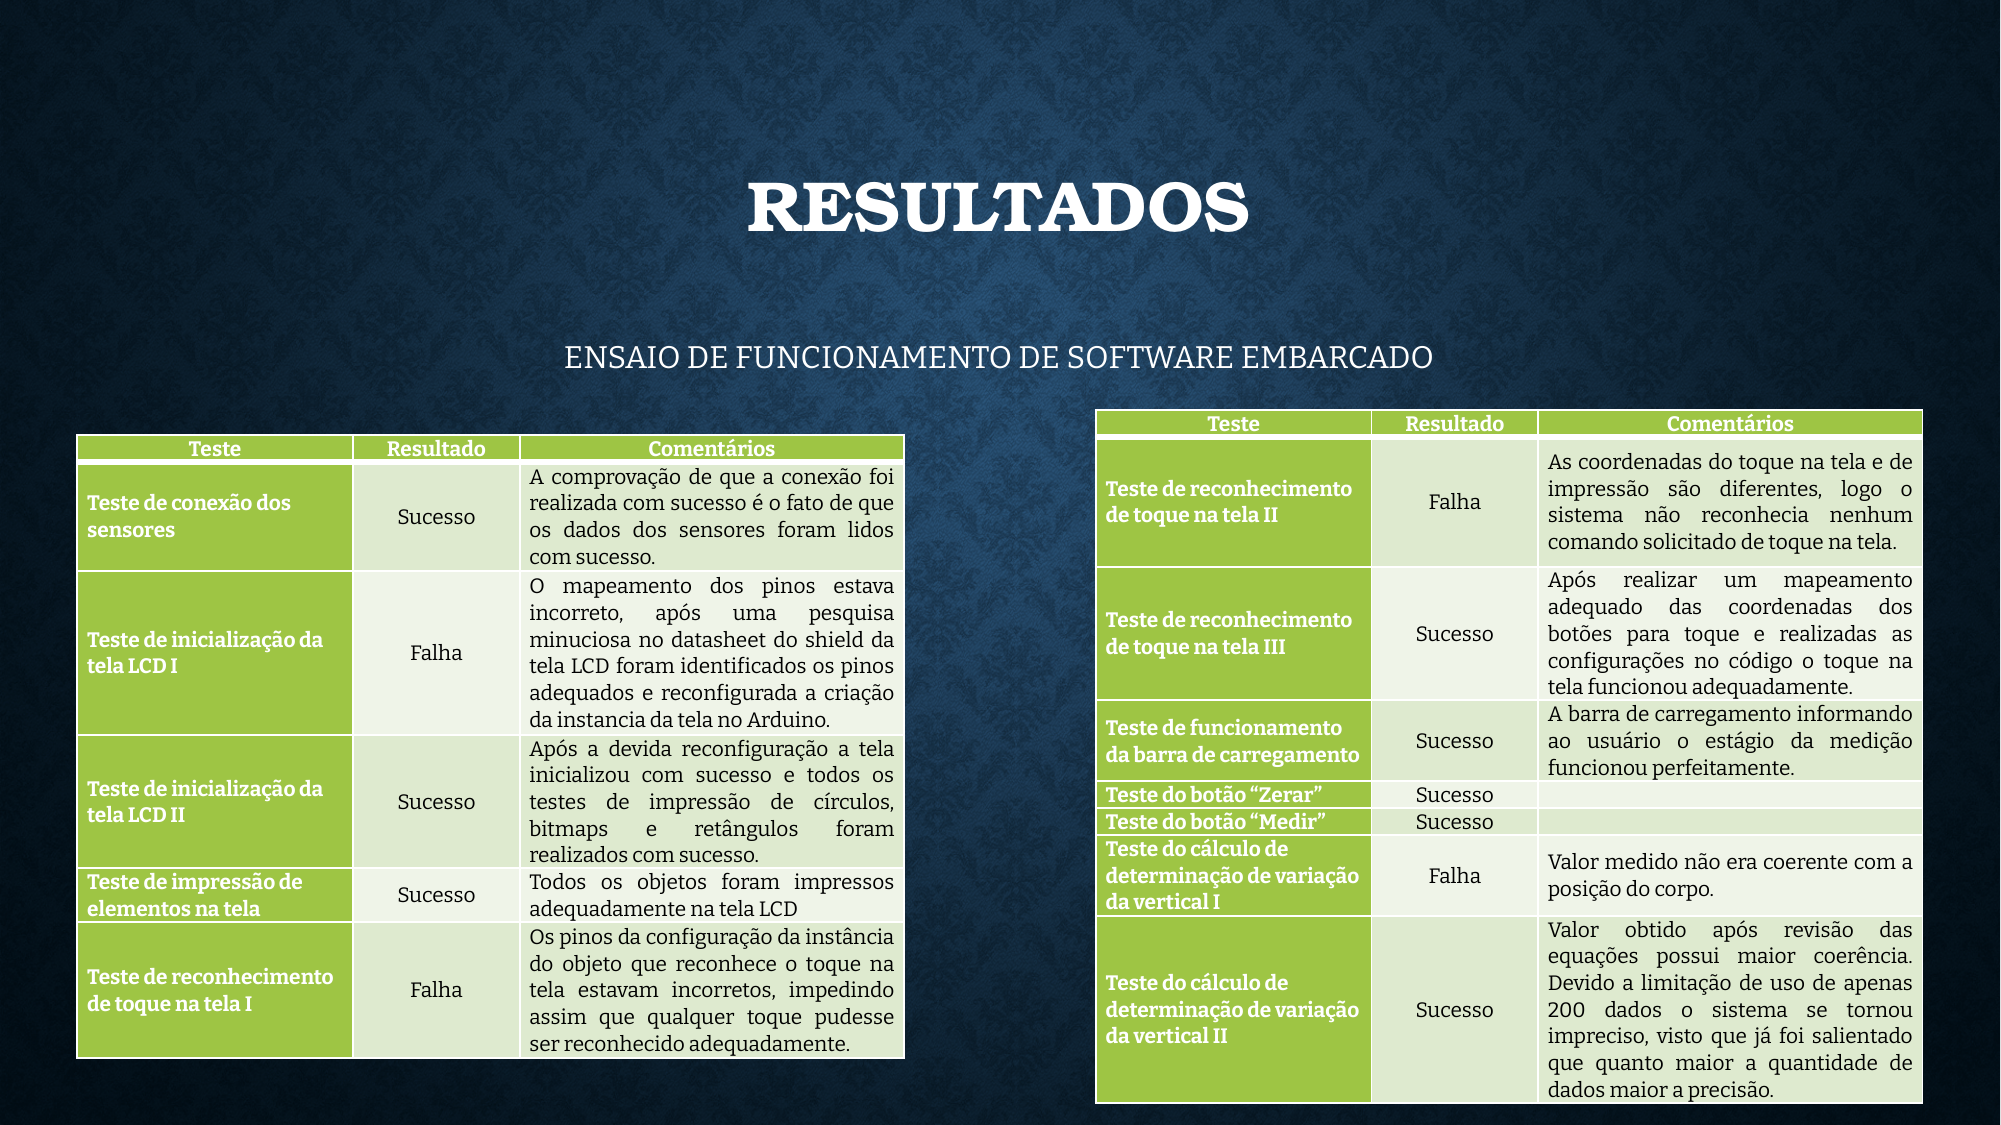

# RESULTADOS
ENSAIO DE FUNCIONAMENTO DE SOFTWARE EMBARCADO

| Teste | Resultado | Comentários |
| --- | --- | --- |
| Teste de reconhecimento de toque na tela II | Falha | As coordenadas do toque na tela e de impressão são diferentes, logo o sistema não reconhecia nenhum comando solicitado de toque na tela. |
| Teste de reconhecimento de toque na tela III | Sucesso | Após realizar um mapeamento adequado das coordenadas dos botões para toque e realizadas as configurações no código o toque na tela funcionou adequadamente. |
| Teste de funcionamento da barra de carregamento | Sucesso | A barra de carregamento informando ao usuário o estágio da medição funcionou perfeitamente. |
| Teste do botão “Zerar” | Sucesso |  |
| Teste do botão “Medir” | Sucesso |  |
| Teste do cálculo de determinação de variação da vertical I | Falha | Valor medido não era coerente com a posição do corpo. |
| Teste do cálculo de determinação de variação da vertical II | Sucesso | Valor obtido após revisão das equações possui maior coerência. Devido a limitação de uso de apenas 200 dados o sistema se tornou impreciso, visto que já foi salientado que quanto maior a quantidade de dados maior a precisão. |
| Teste | Resultado | Comentários |
| --- | --- | --- |
| Teste de conexão dos sensores | Sucesso | A comprovação de que a conexão foi realizada com sucesso é o fato de que os dados dos sensores foram lidos com sucesso. |
| Teste de inicialização da tela LCD I | Falha | O mapeamento dos pinos estava incorreto, após uma pesquisa minuciosa no datasheet do shield da tela LCD foram identificados os pinos adequados e reconfigurada a criação da instancia da tela no Arduino. |
| Teste de inicialização da tela LCD II | Sucesso | Após a devida reconfiguração a tela inicializou com sucesso e todos os testes de impressão de círculos, bitmaps e retângulos foram realizados com sucesso. |
| Teste de impressão de elementos na tela | Sucesso | Todos os objetos foram impressos adequadamente na tela LCD |
| Teste de reconhecimento de toque na tela I | Falha | Os pinos da configuração da instância do objeto que reconhece o toque na tela estavam incorretos, impedindo assim que qualquer toque pudesse ser reconhecido adequadamente. |